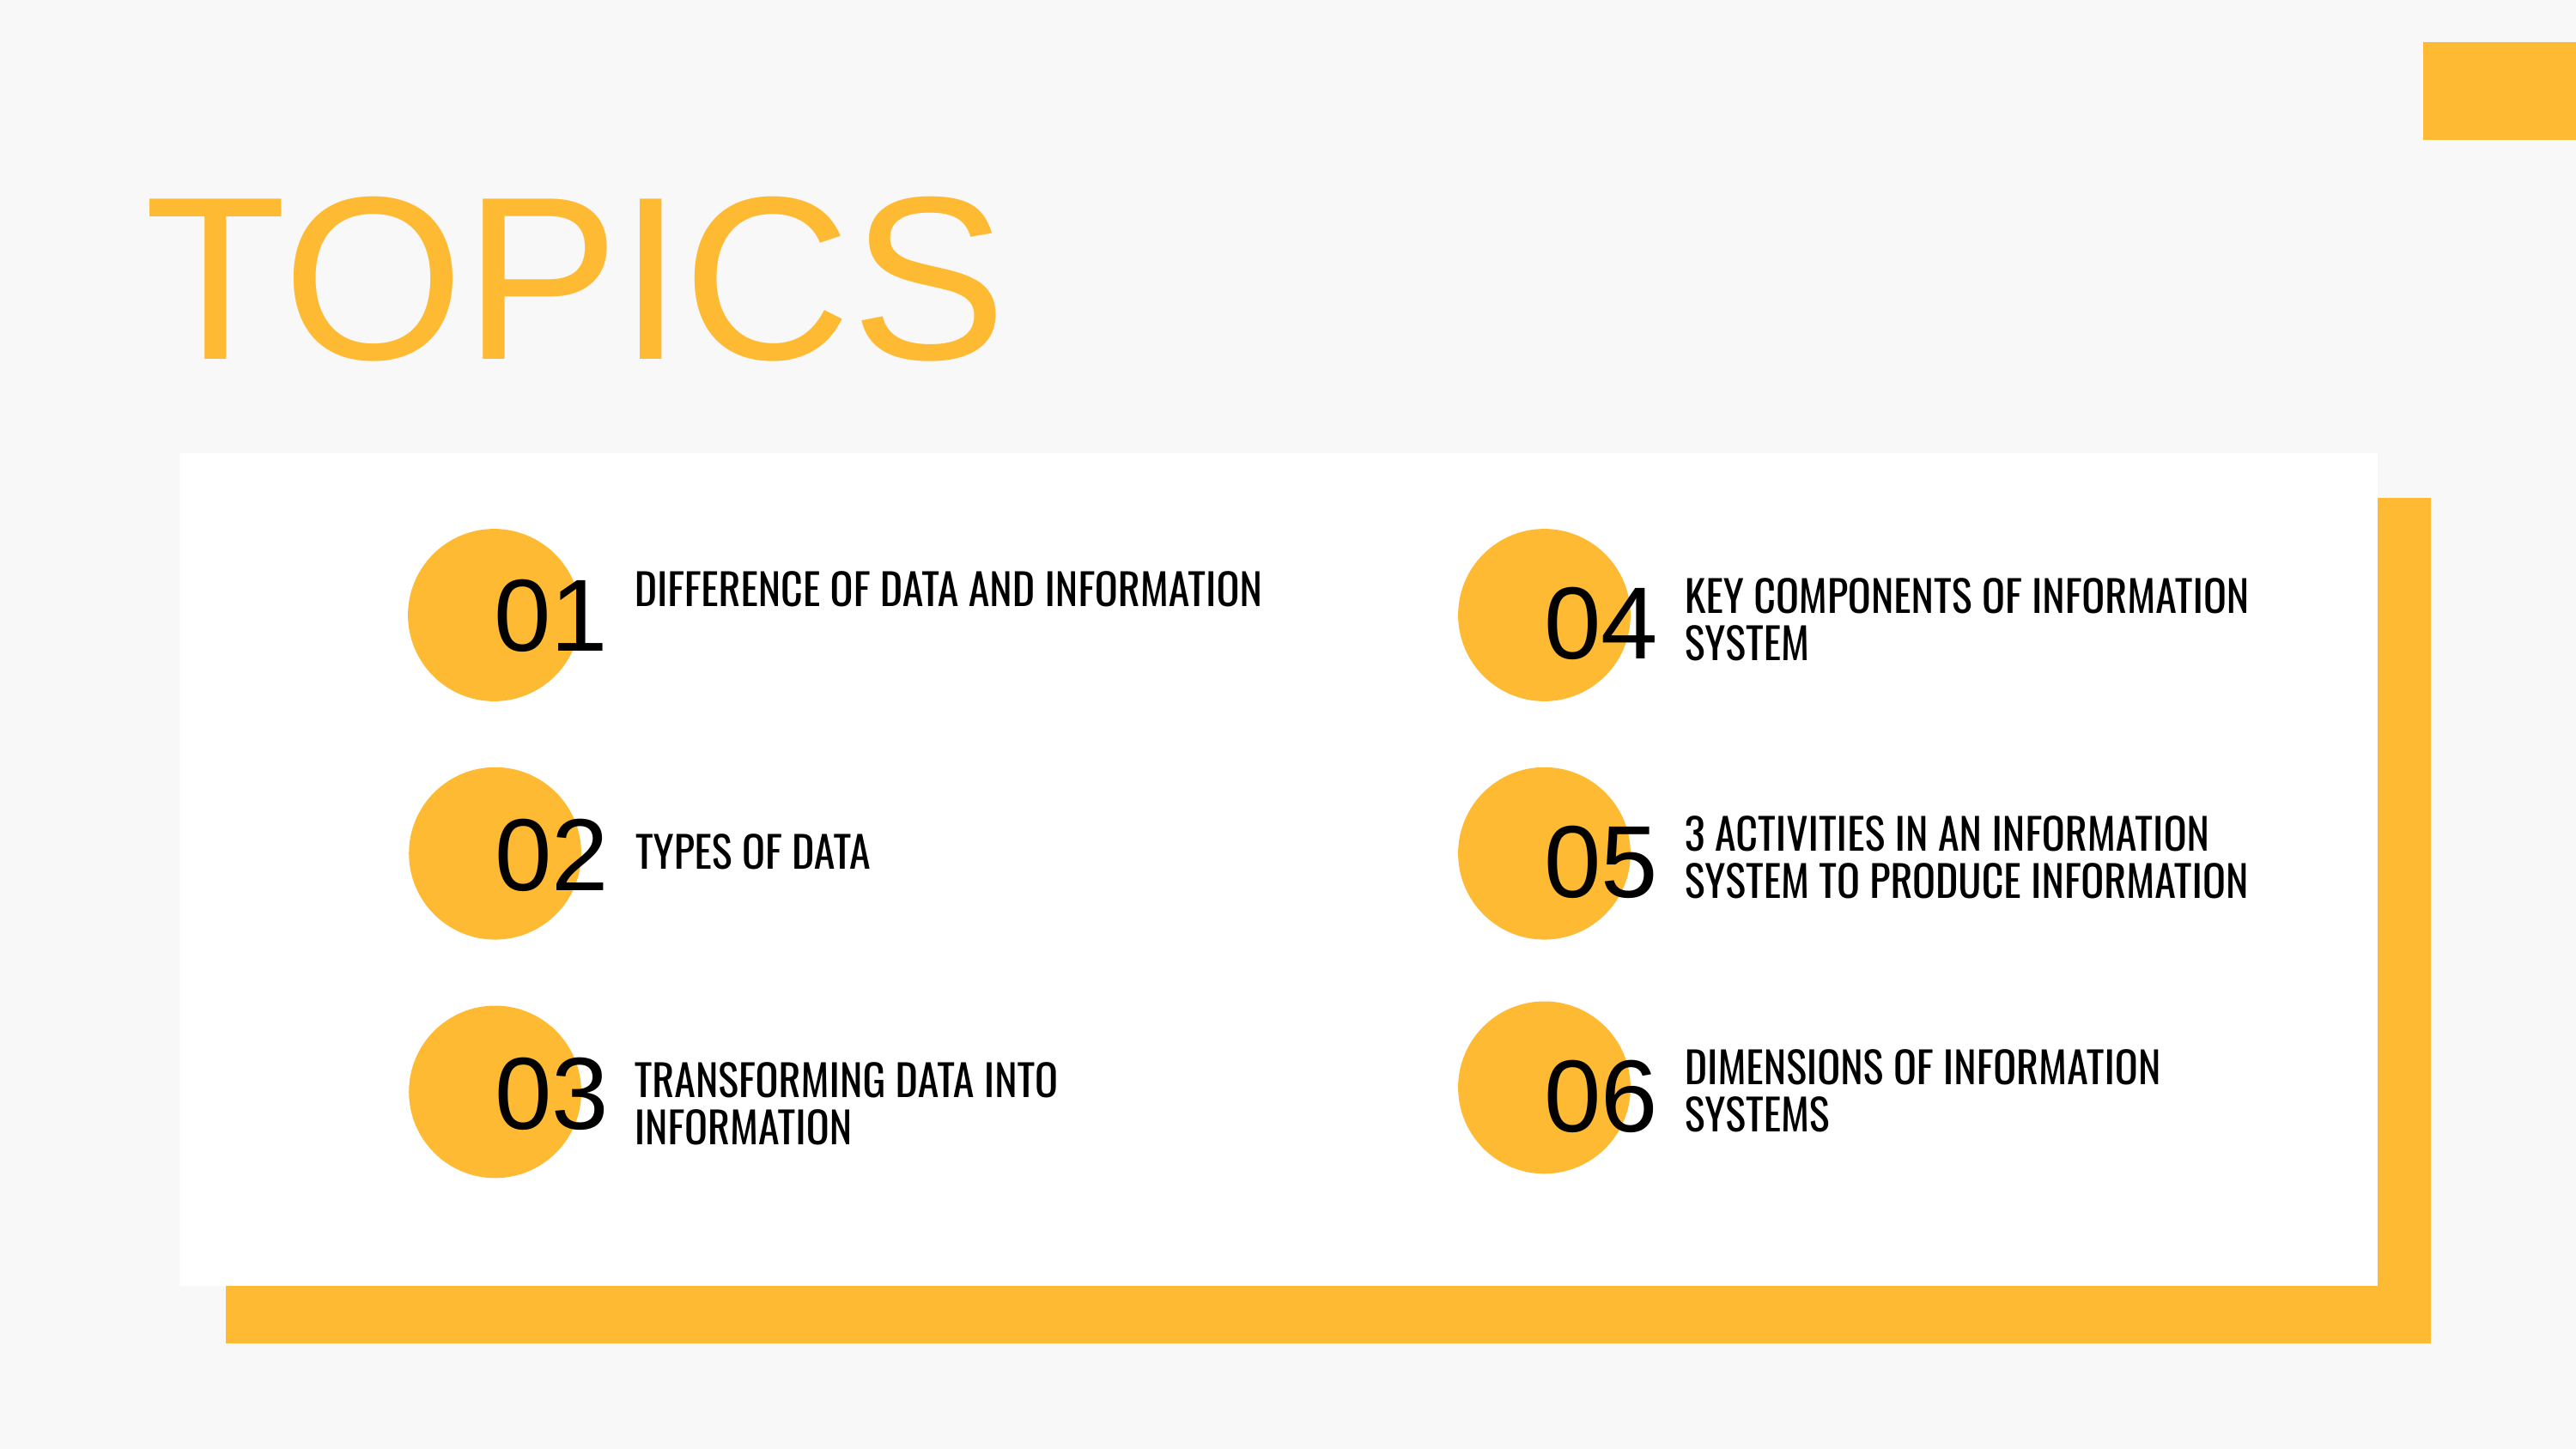

TOPICS

01
04
DIFFERENCE OF DATA AND INFORMATION
KEY COMPONENTS OF INFORMATION SYSTEM

02
05
3 ACTIVITIES IN AN INFORMATION SYSTEM TO PRODUCE INFORMATION
TYPES OF DATA

03
06
DIMENSIONS OF INFORMATION SYSTEMS
TRANSFORMING DATA INTO INFORMATION